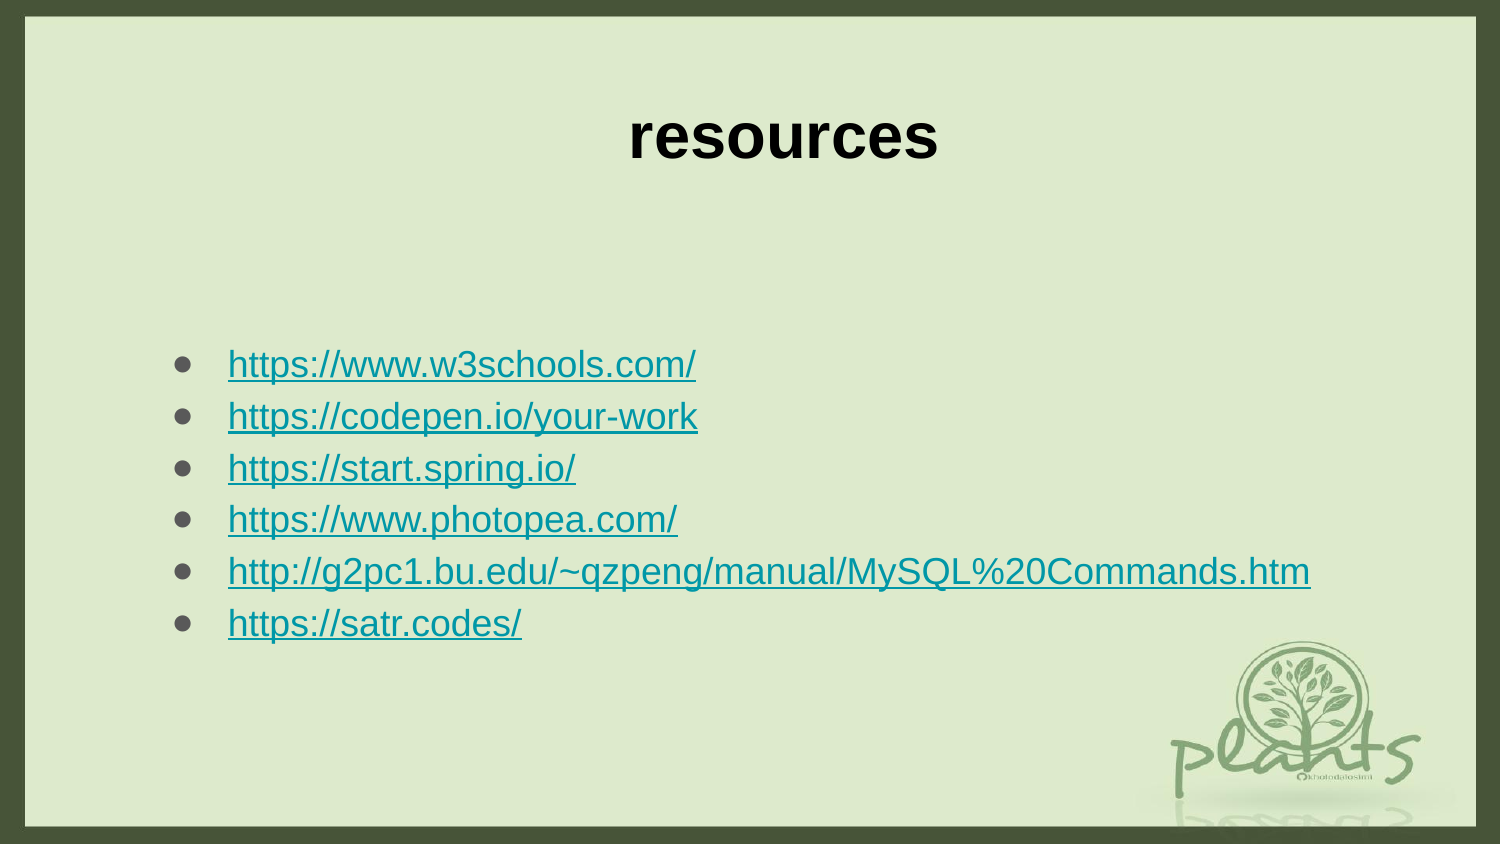

# resources
https://www.w3schools.com/
https://codepen.io/your-work
https://start.spring.io/
https://www.photopea.com/
http://g2pc1.bu.edu/~qzpeng/manual/MySQL%20Commands.htm
https://satr.codes/